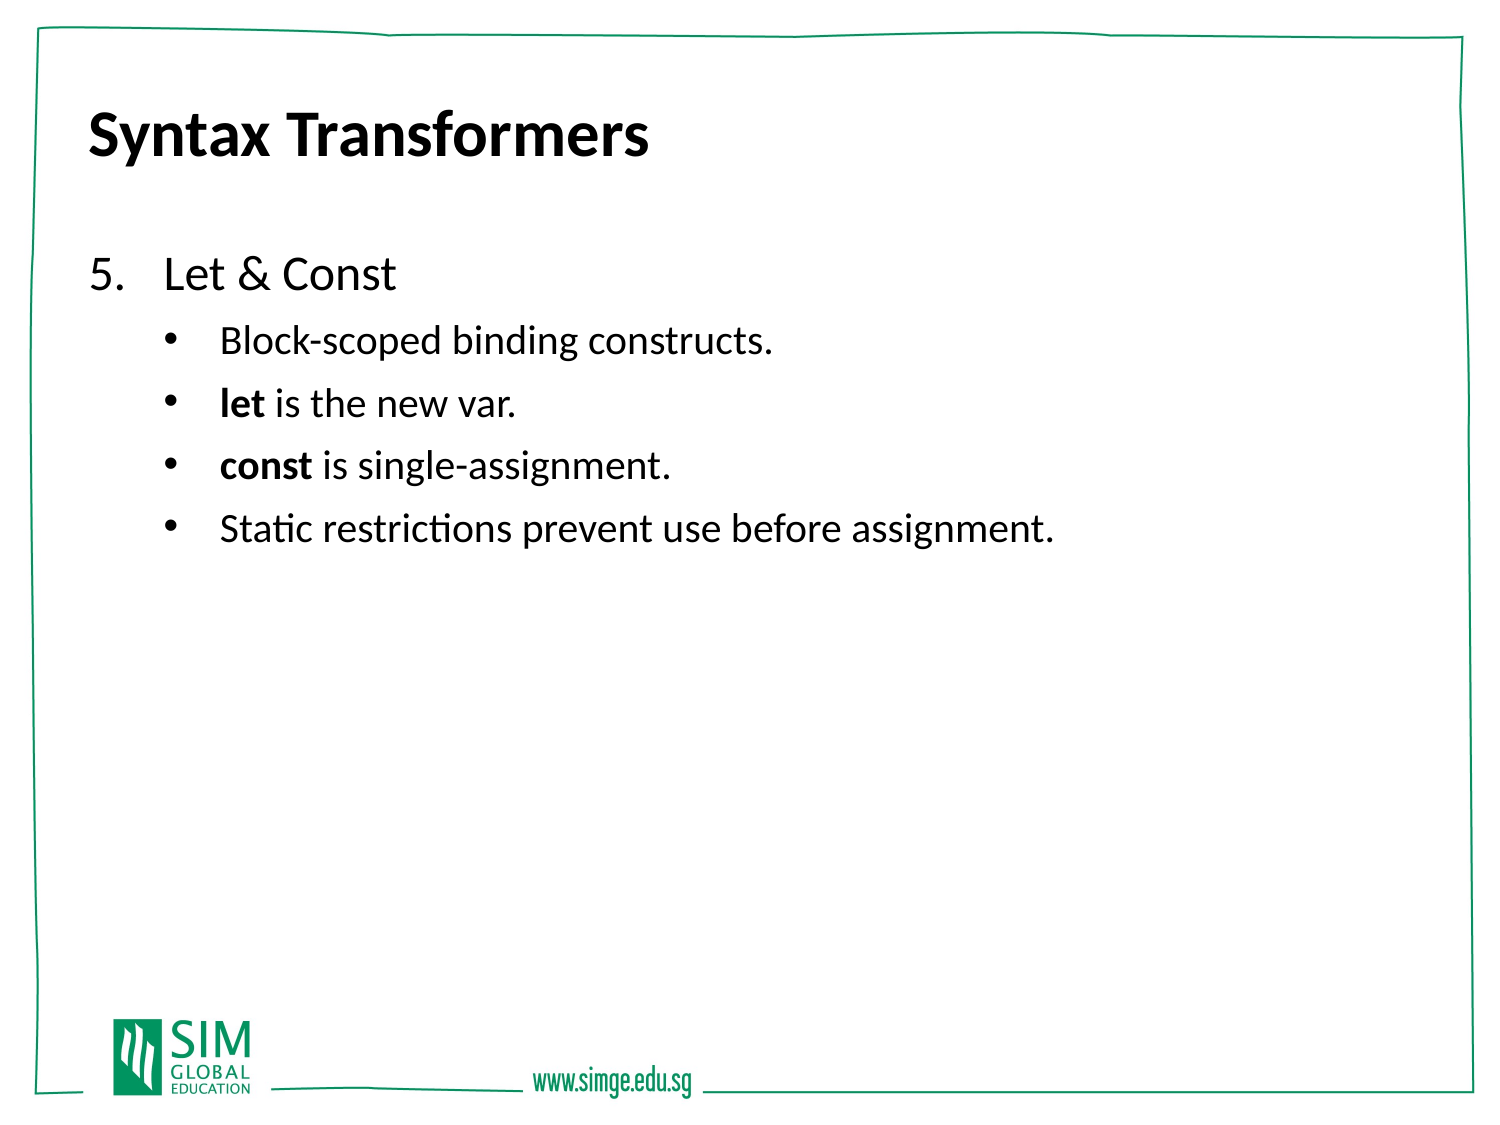

Syntax Transformers
Let & Const
Block-scoped binding constructs.
let is the new var.
const is single-assignment.
Static restrictions prevent use before assignment.